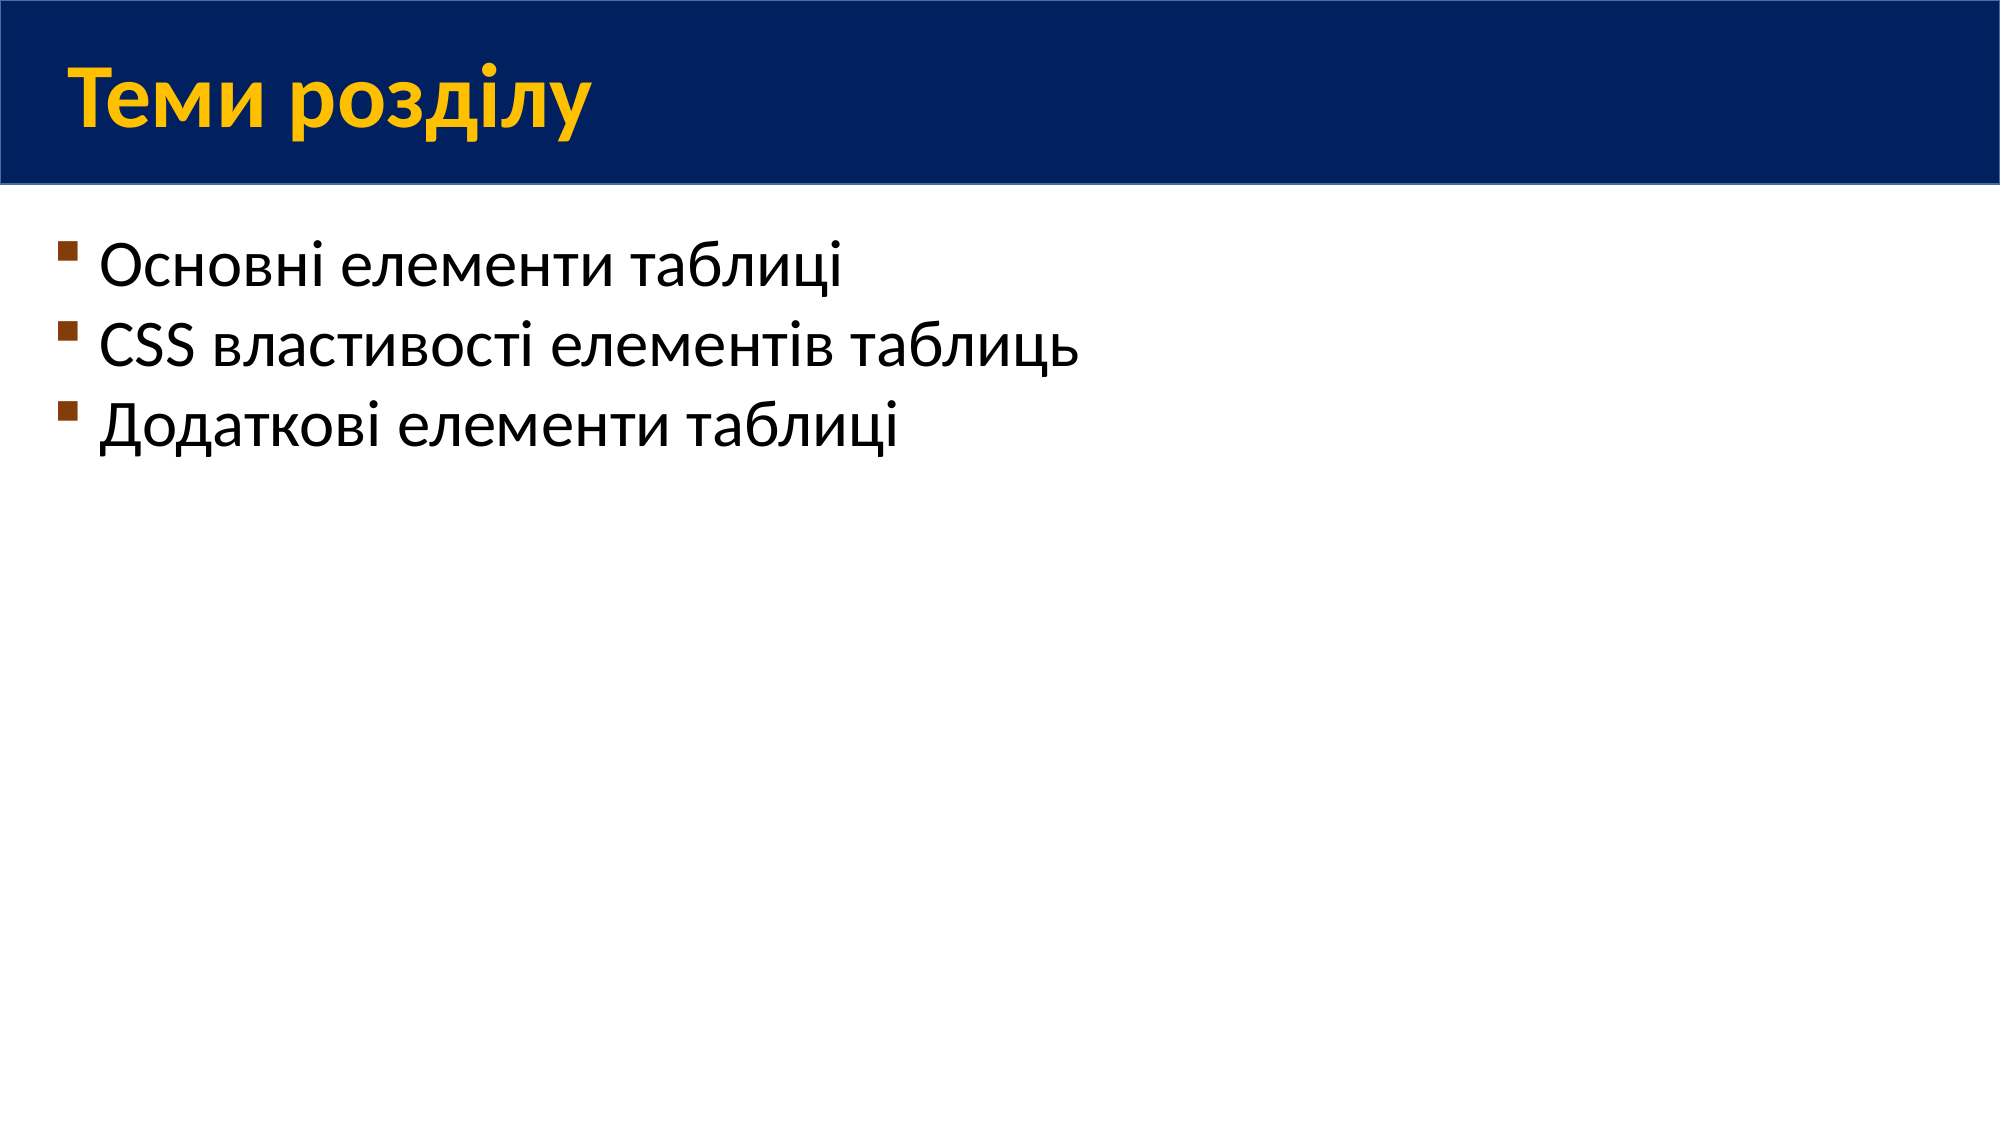

Теми розділу
Основні елементи таблиці
CSS властивості елементів таблиць
Додаткові елементи таблиці